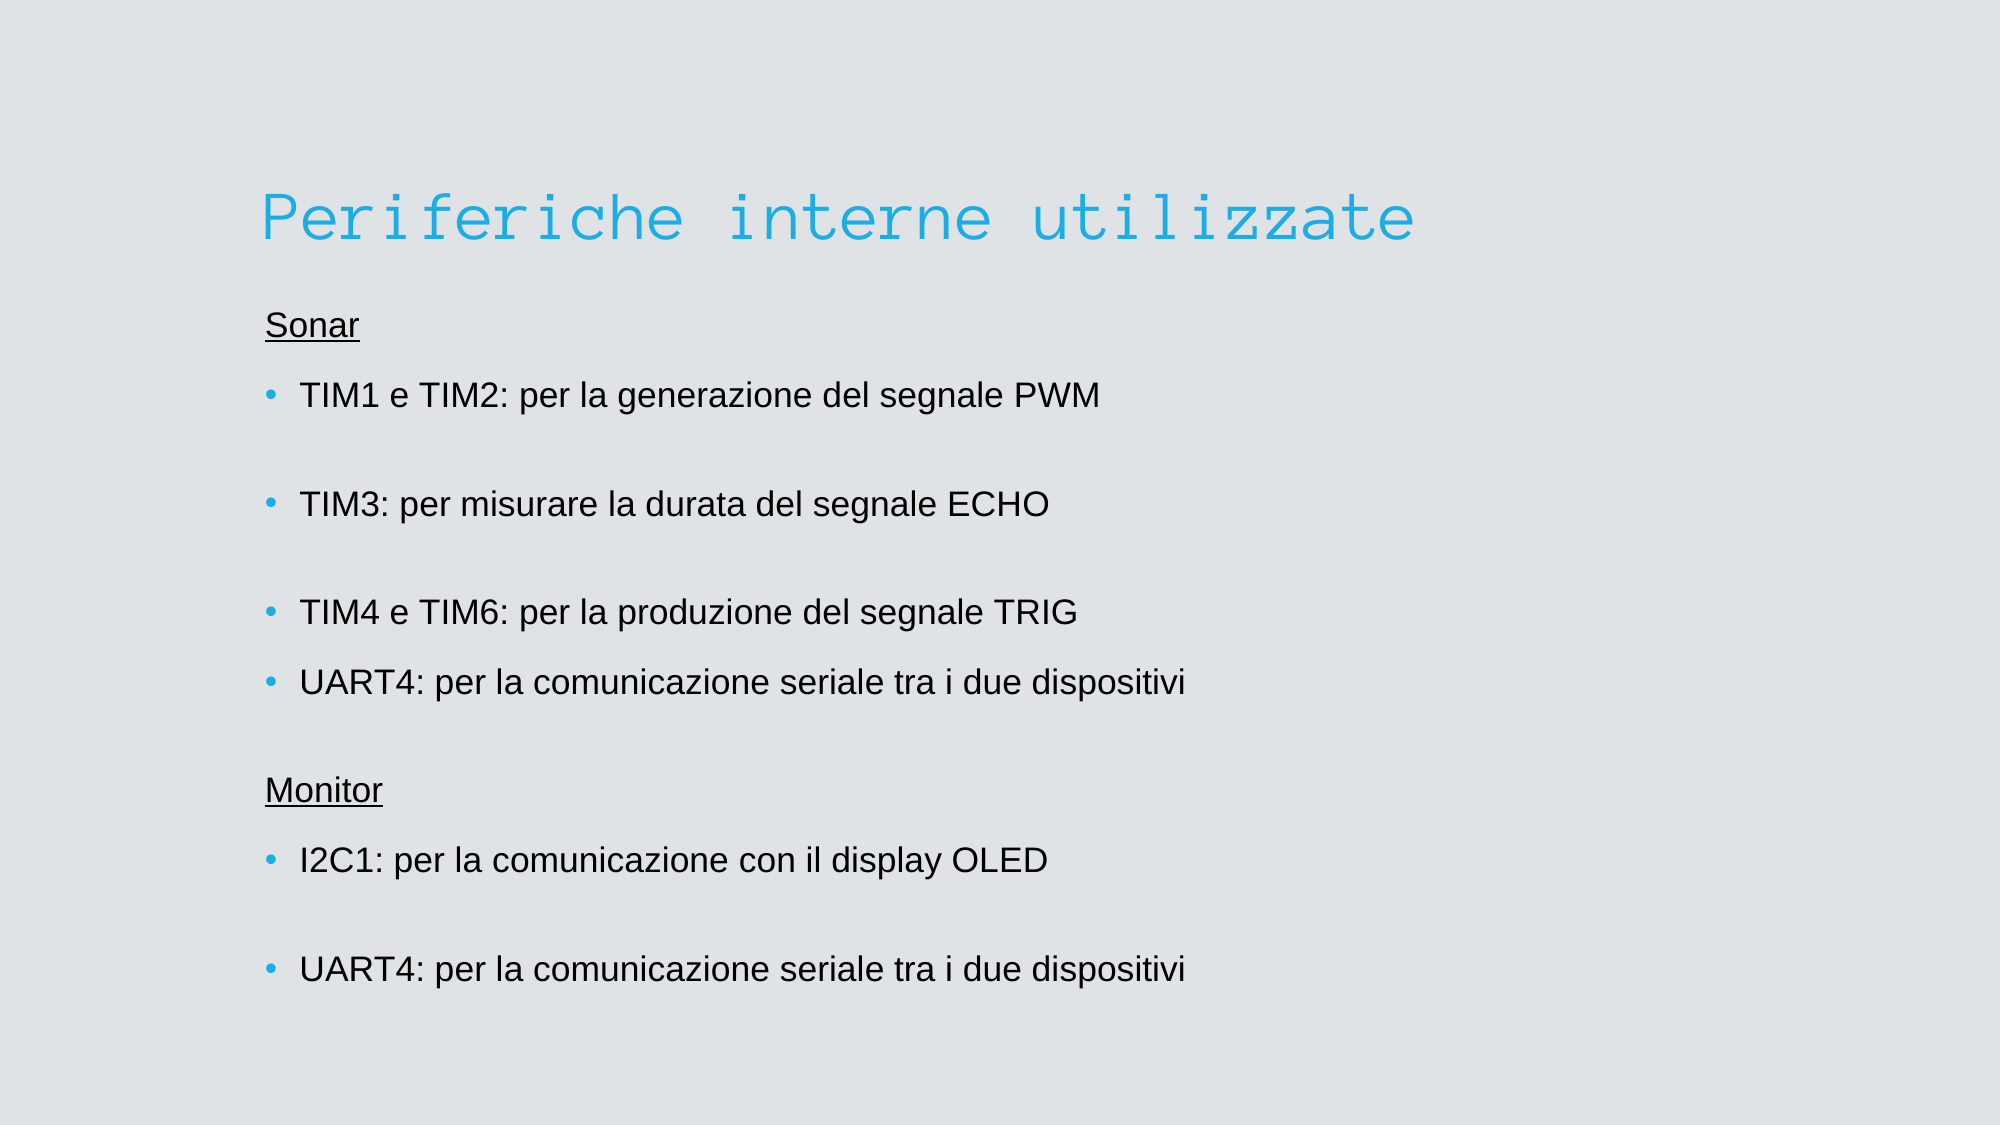

# Periferiche interne utilizzate
Sonar
TIM1 e TIM2: per la generazione del segnale PWM
TIM3: per misurare la durata del segnale ECHO
TIM4 e TIM6: per la produzione del segnale TRIG
UART4: per la comunicazione seriale tra i due dispositivi
Monitor
I2C1: per la comunicazione con il display OLED
UART4: per la comunicazione seriale tra i due dispositivi